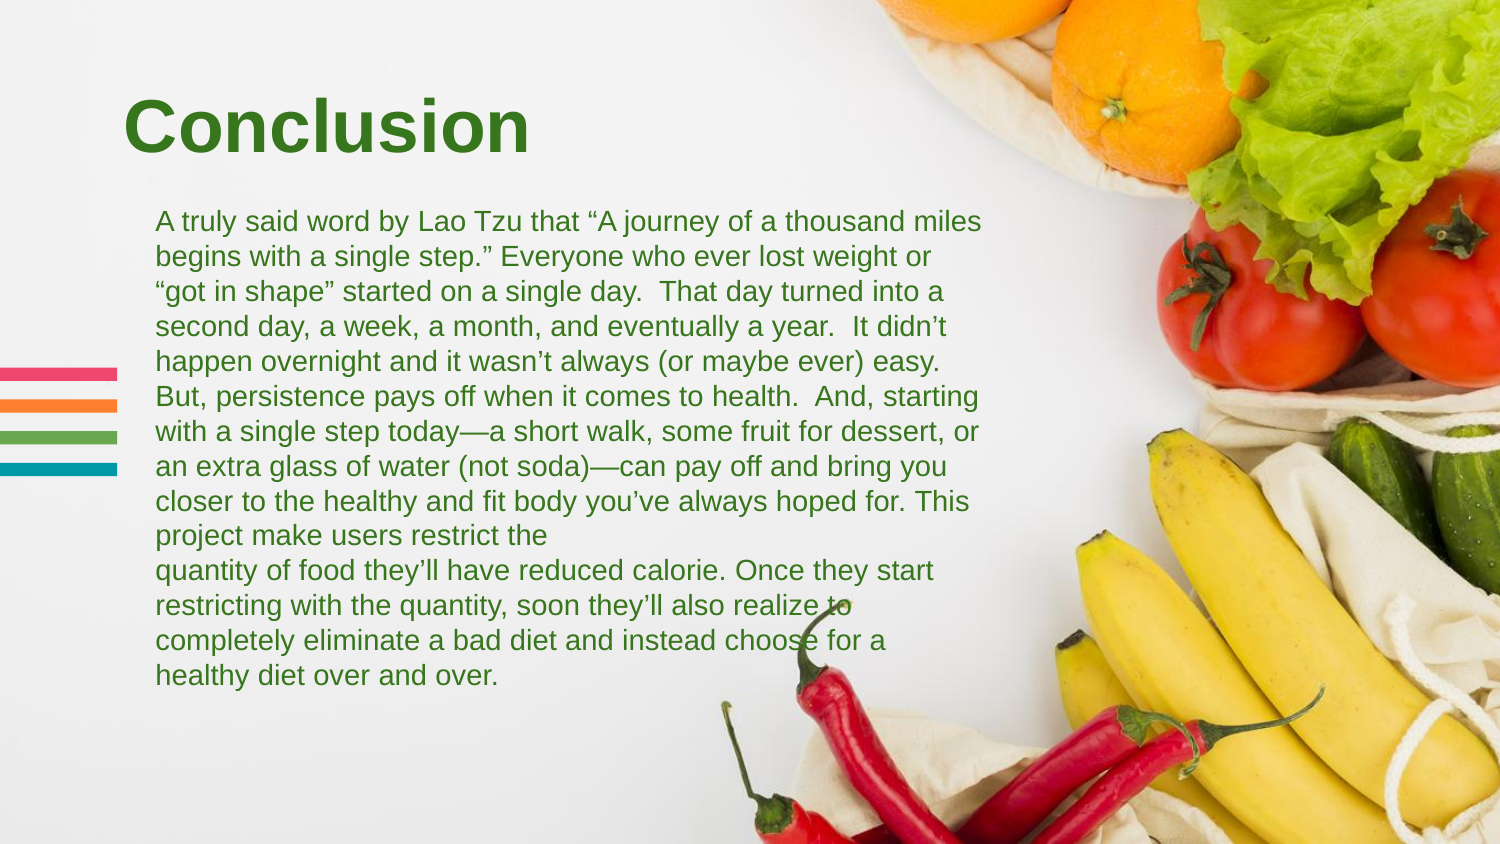

# Conclusion
A truly said word by Lao Tzu that “A journey of a thousand miles begins with a single step.” Everyone who ever lost weight or “got in shape” started on a single day.  That day turned into a second day, a week, a month, and eventually a year.  It didn’t happen overnight and it wasn’t always (or maybe ever) easy.  But, persistence pays off when it comes to health.  And, starting with a single step today—a short walk, some fruit for dessert, or an extra glass of water (not soda)—can pay off and bring you closer to the healthy and fit body you’ve always hoped for. This project make users restrict the
quantity of food they’ll have reduced calorie. Once they start restricting with the quantity, soon they’ll also realize to completely eliminate a bad diet and instead choose for a
healthy diet over and over.